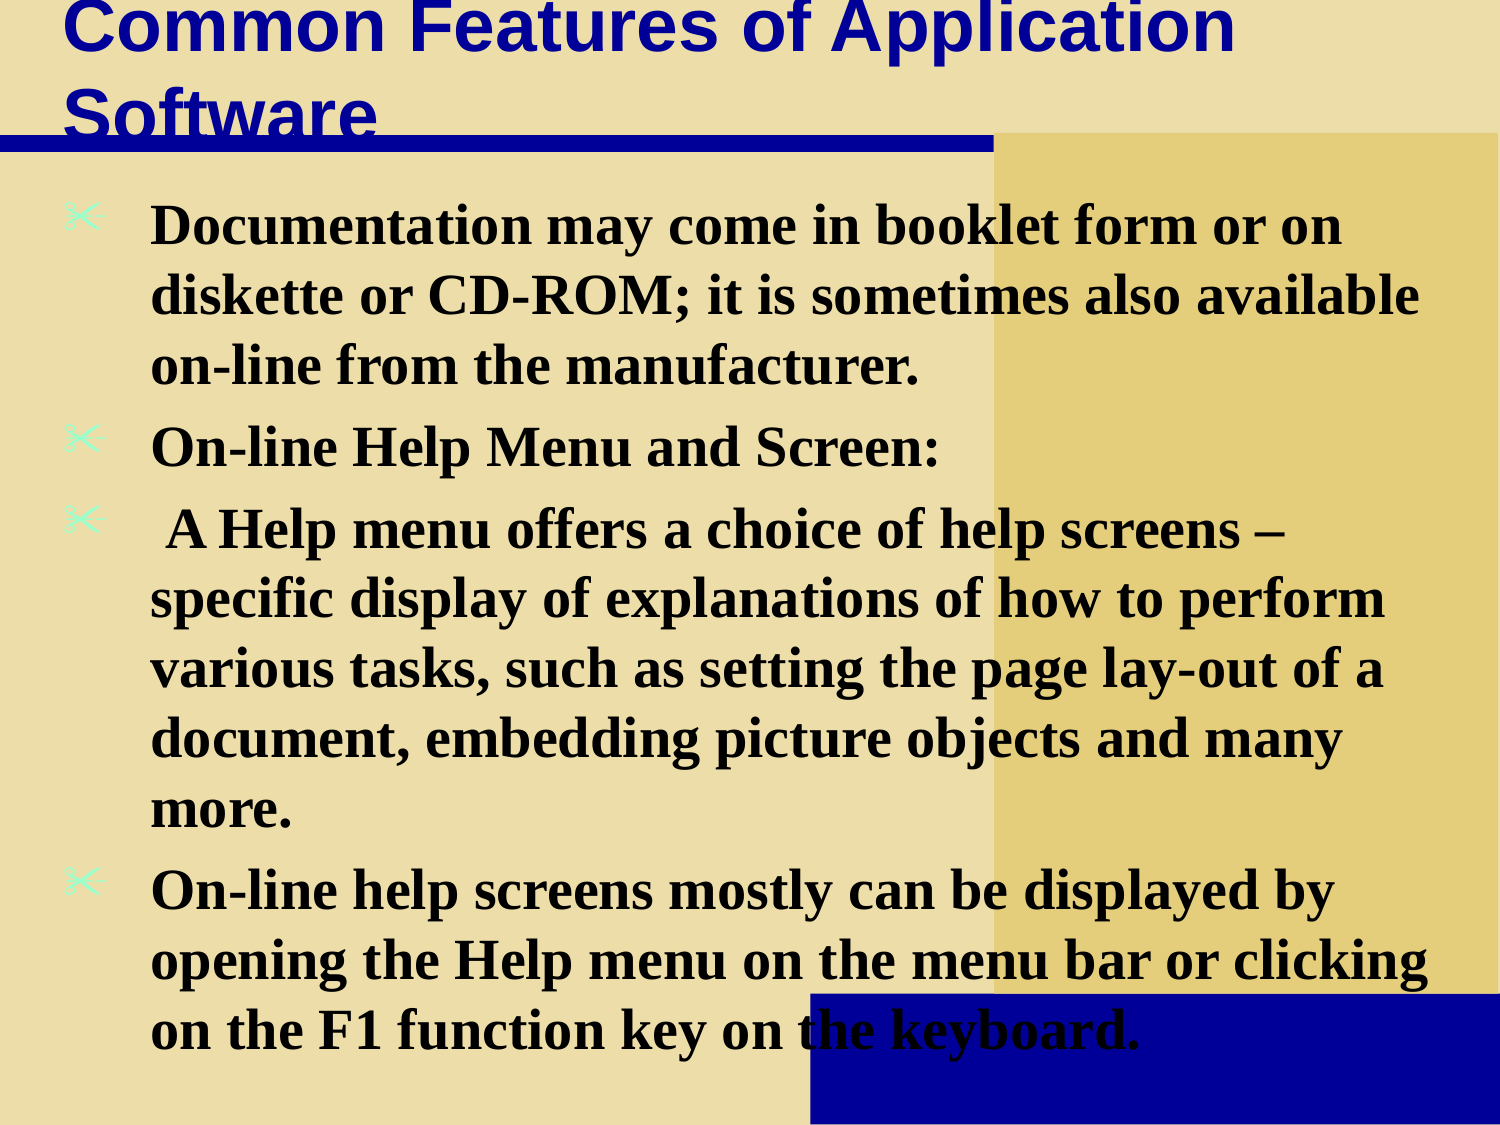

# Common Features of Application Software
Documentation may come in booklet form or on diskette or CD-ROM; it is sometimes also available on-line from the manufacturer.
On-line Help Menu and Screen:
 A Help menu offers a choice of help screens – specific display of explanations of how to perform various tasks, such as setting the page lay-out of a document, embedding picture objects and many more.
On-line help screens mostly can be displayed by opening the Help menu on the menu bar or clicking on the F1 function key on the keyboard.